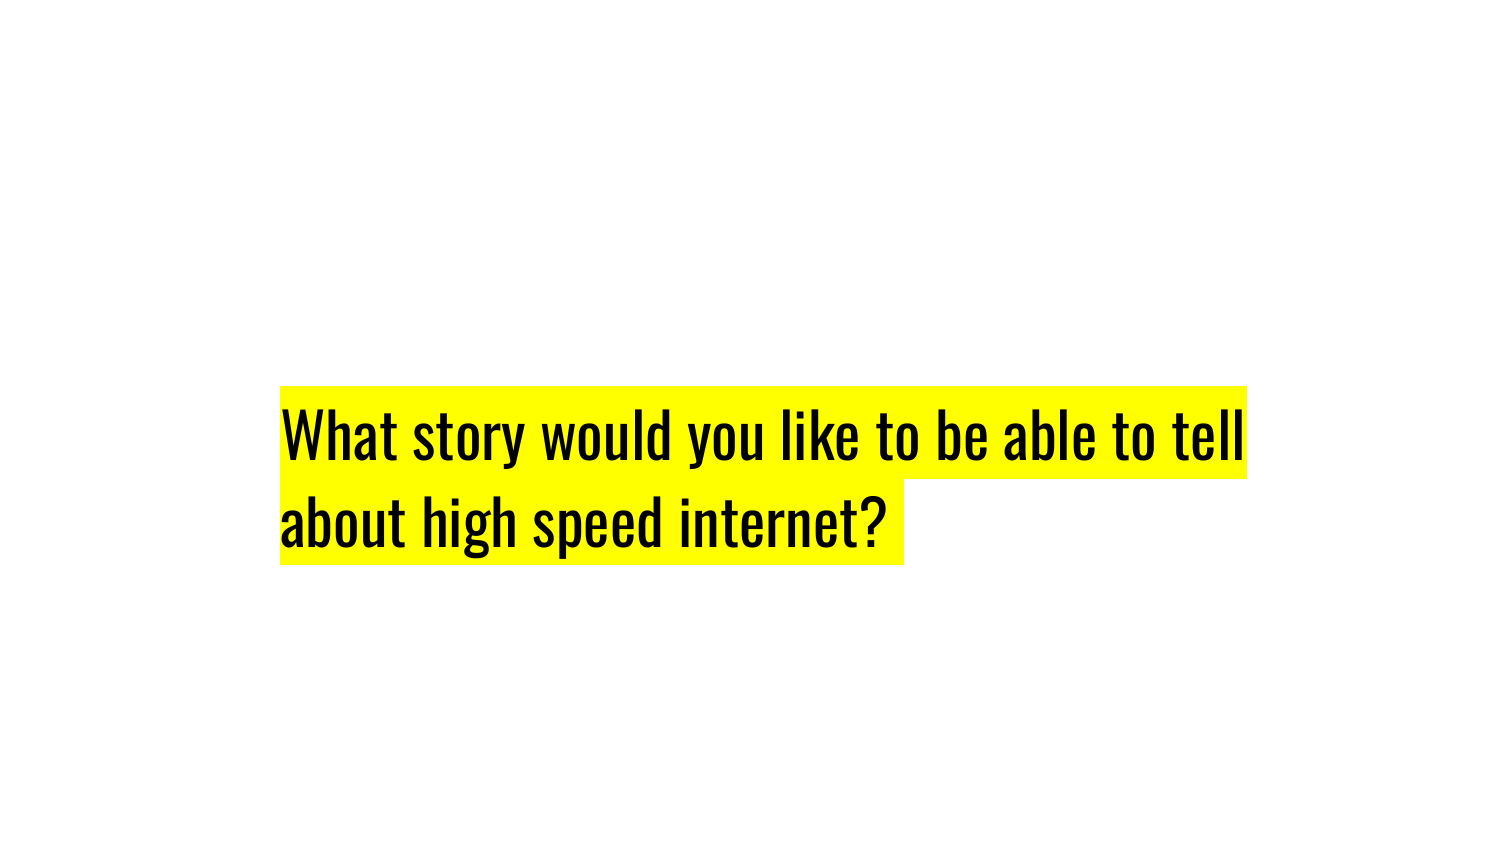

# What story would you like to be able to tell about high speed internet?